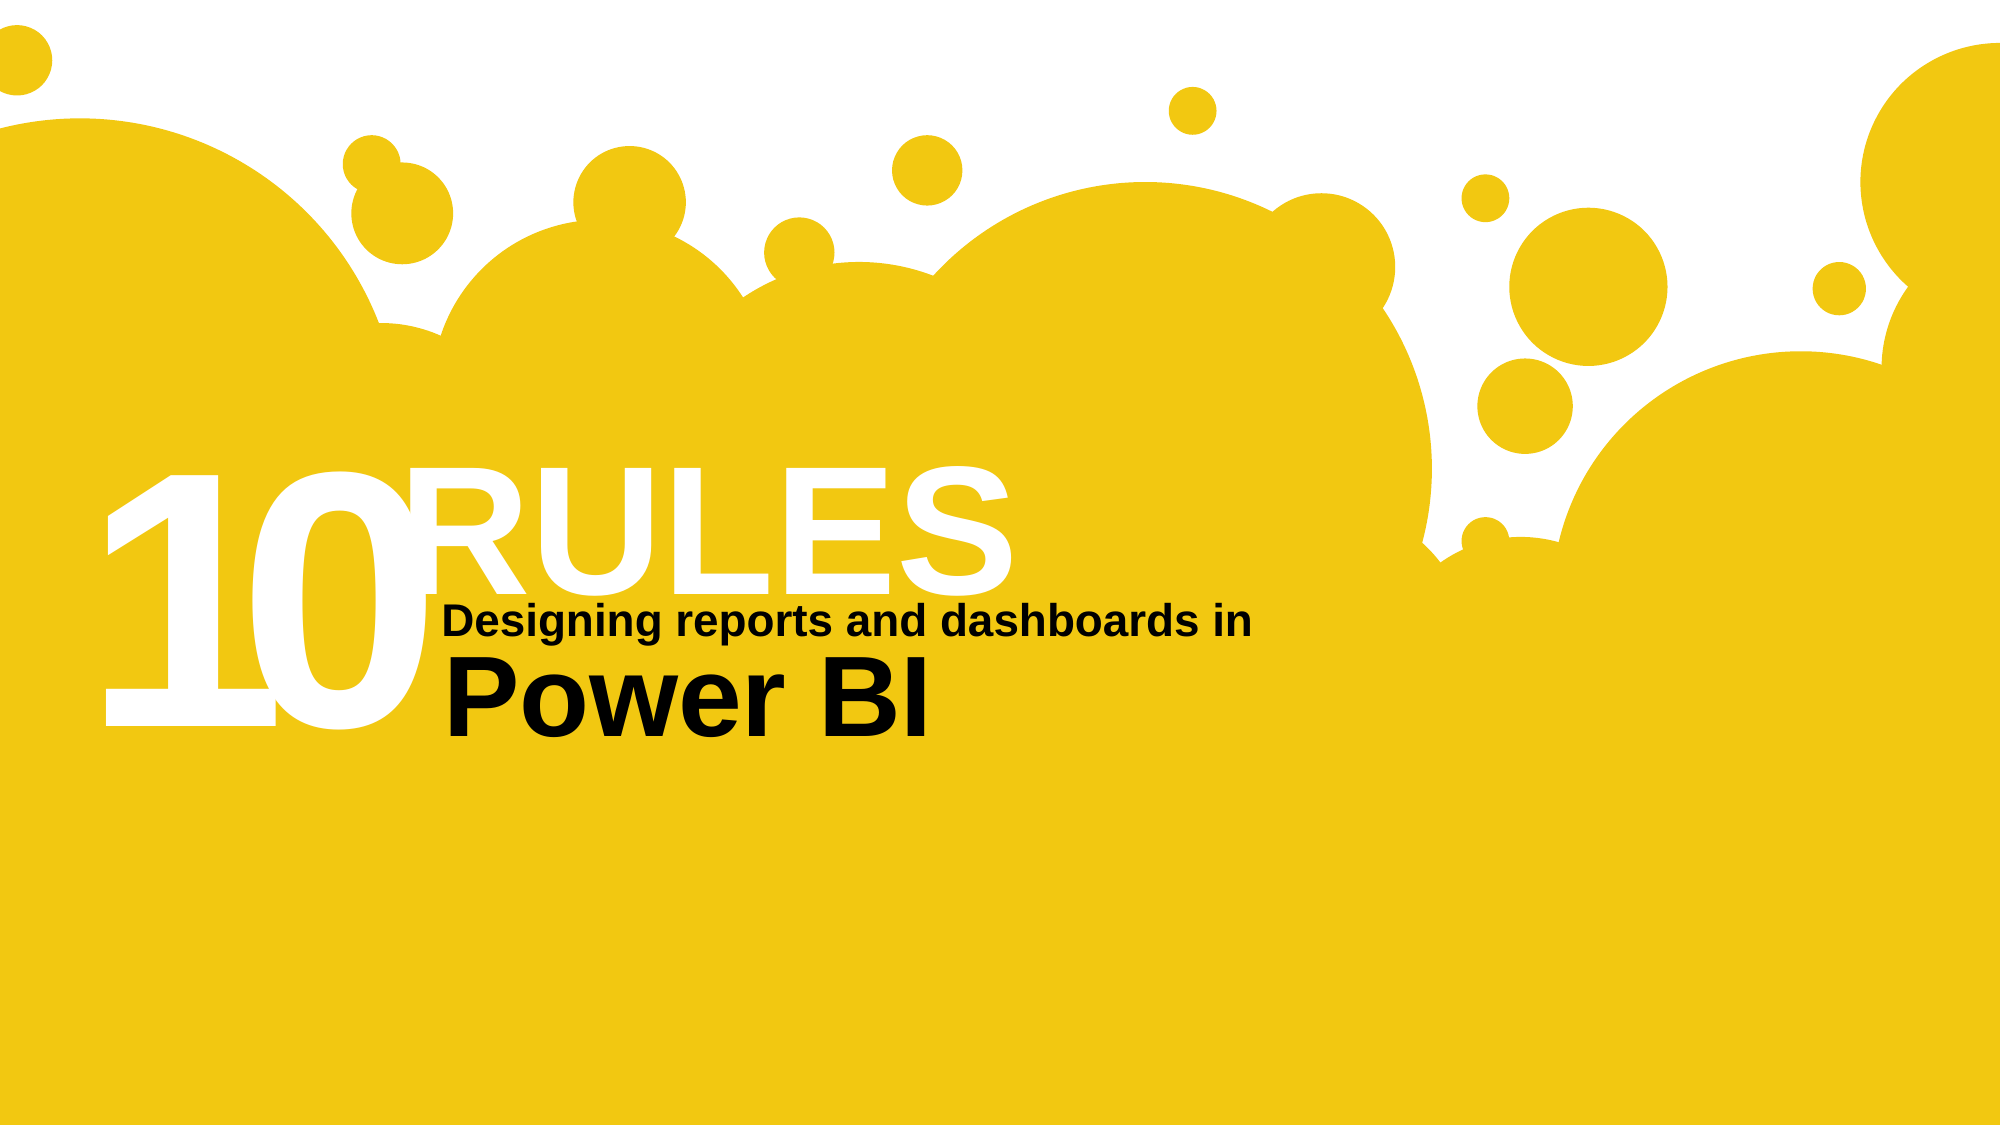

0
1
RULES
Designing reports and dashboards in
Power BI